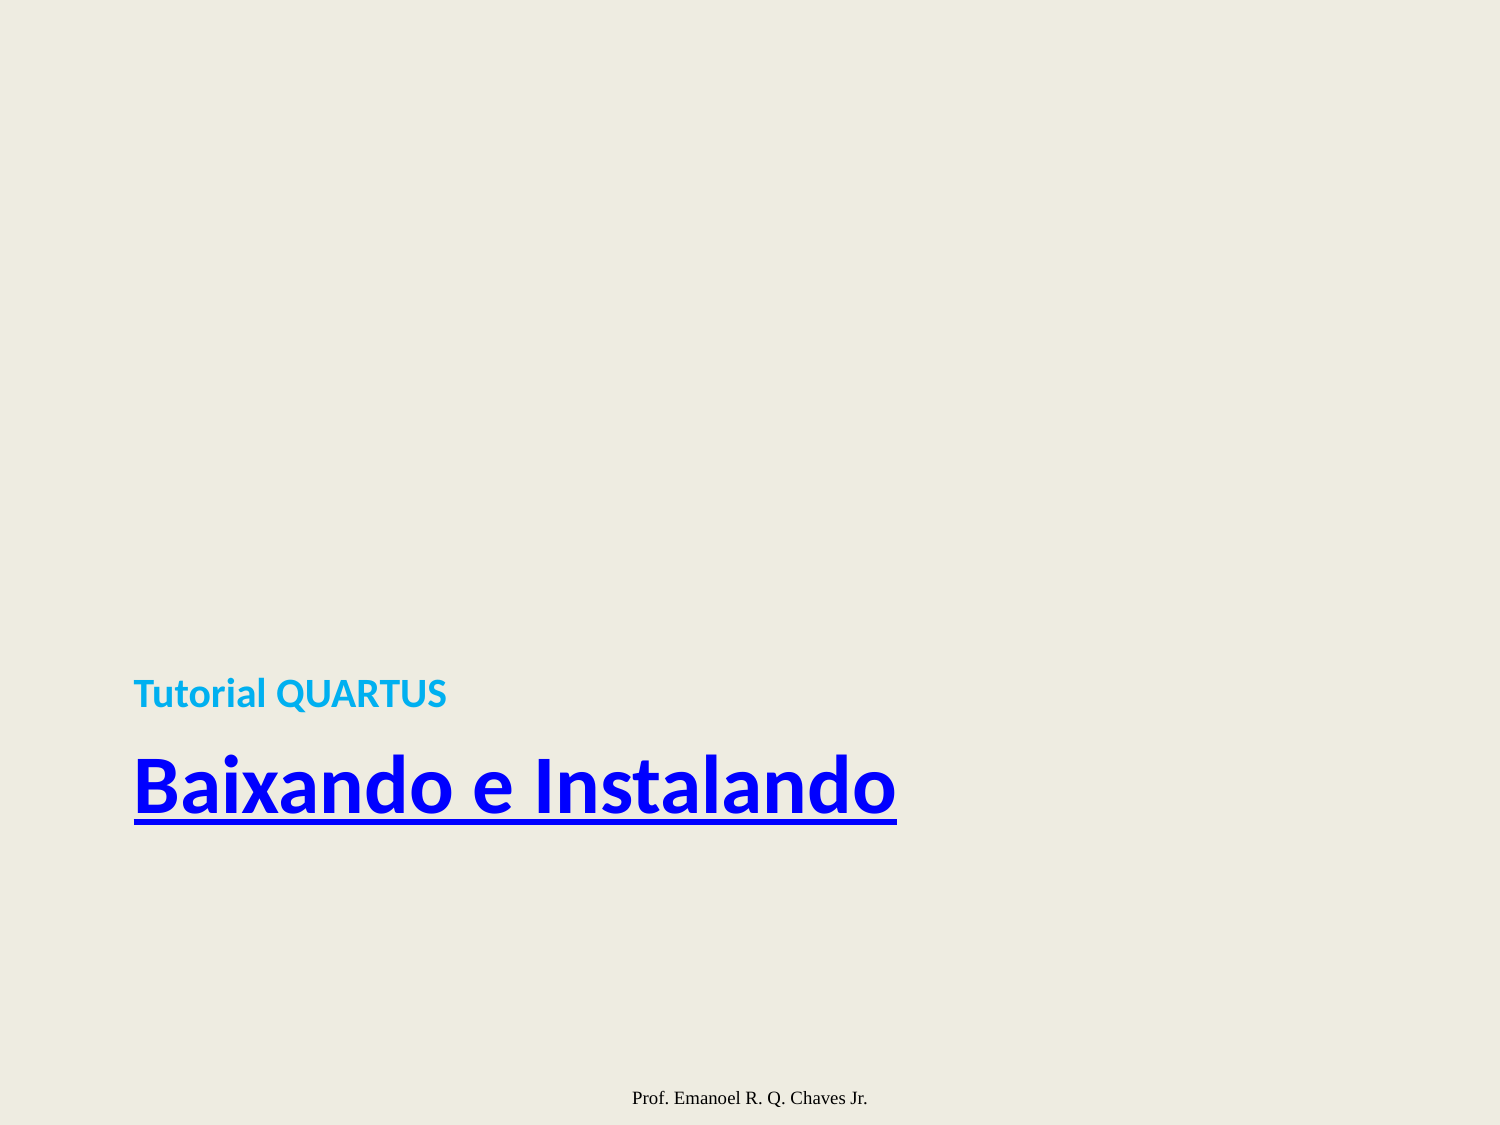

Tutorial QUARTUS
# Baixando e Instalando
Prof. Emanoel R. Q. Chaves Jr.